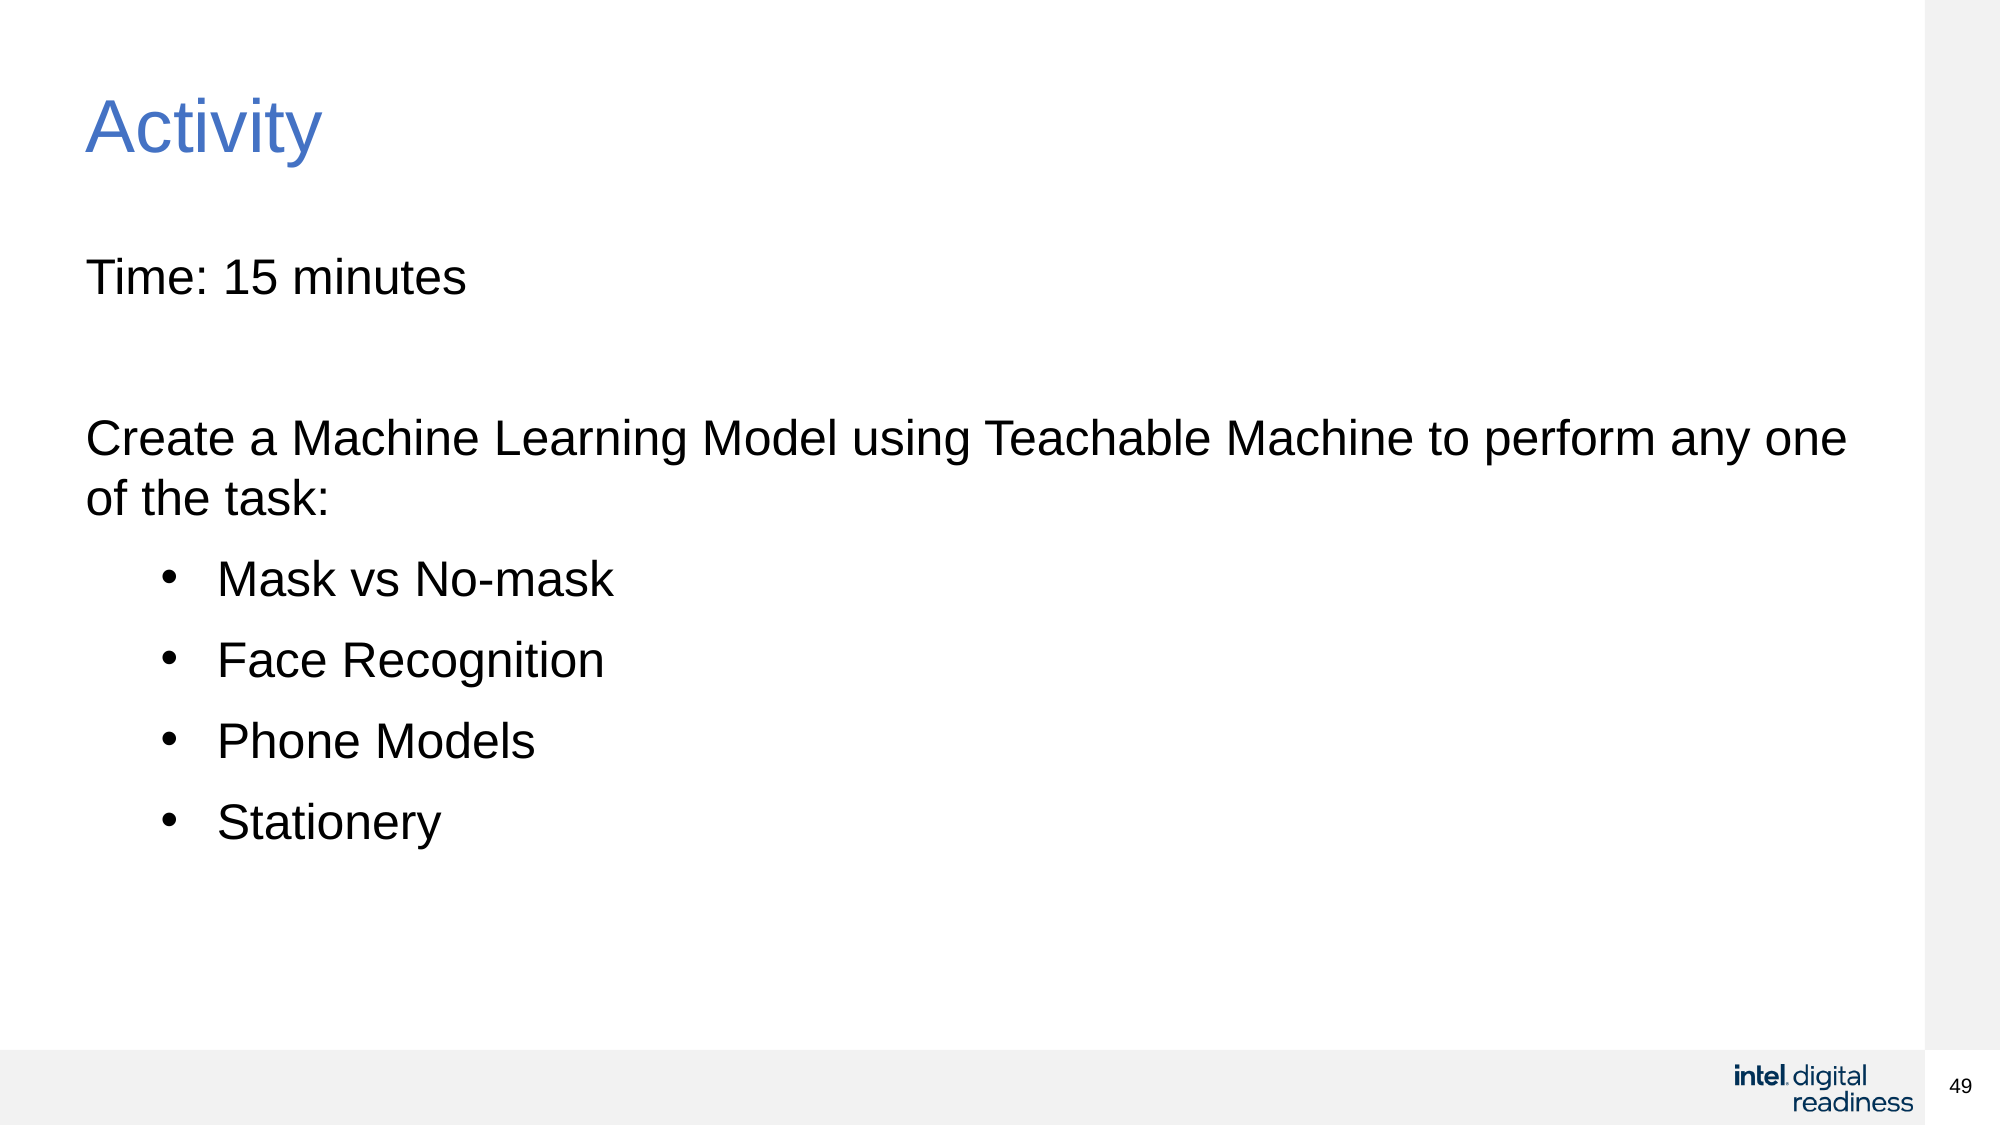

# Activity
Time: 15 minutes

Create a Machine Learning Model using Teachable Machine to perform any one of the task:
Mask vs No-mask
Face Recognition
Phone Models
Stationery

49